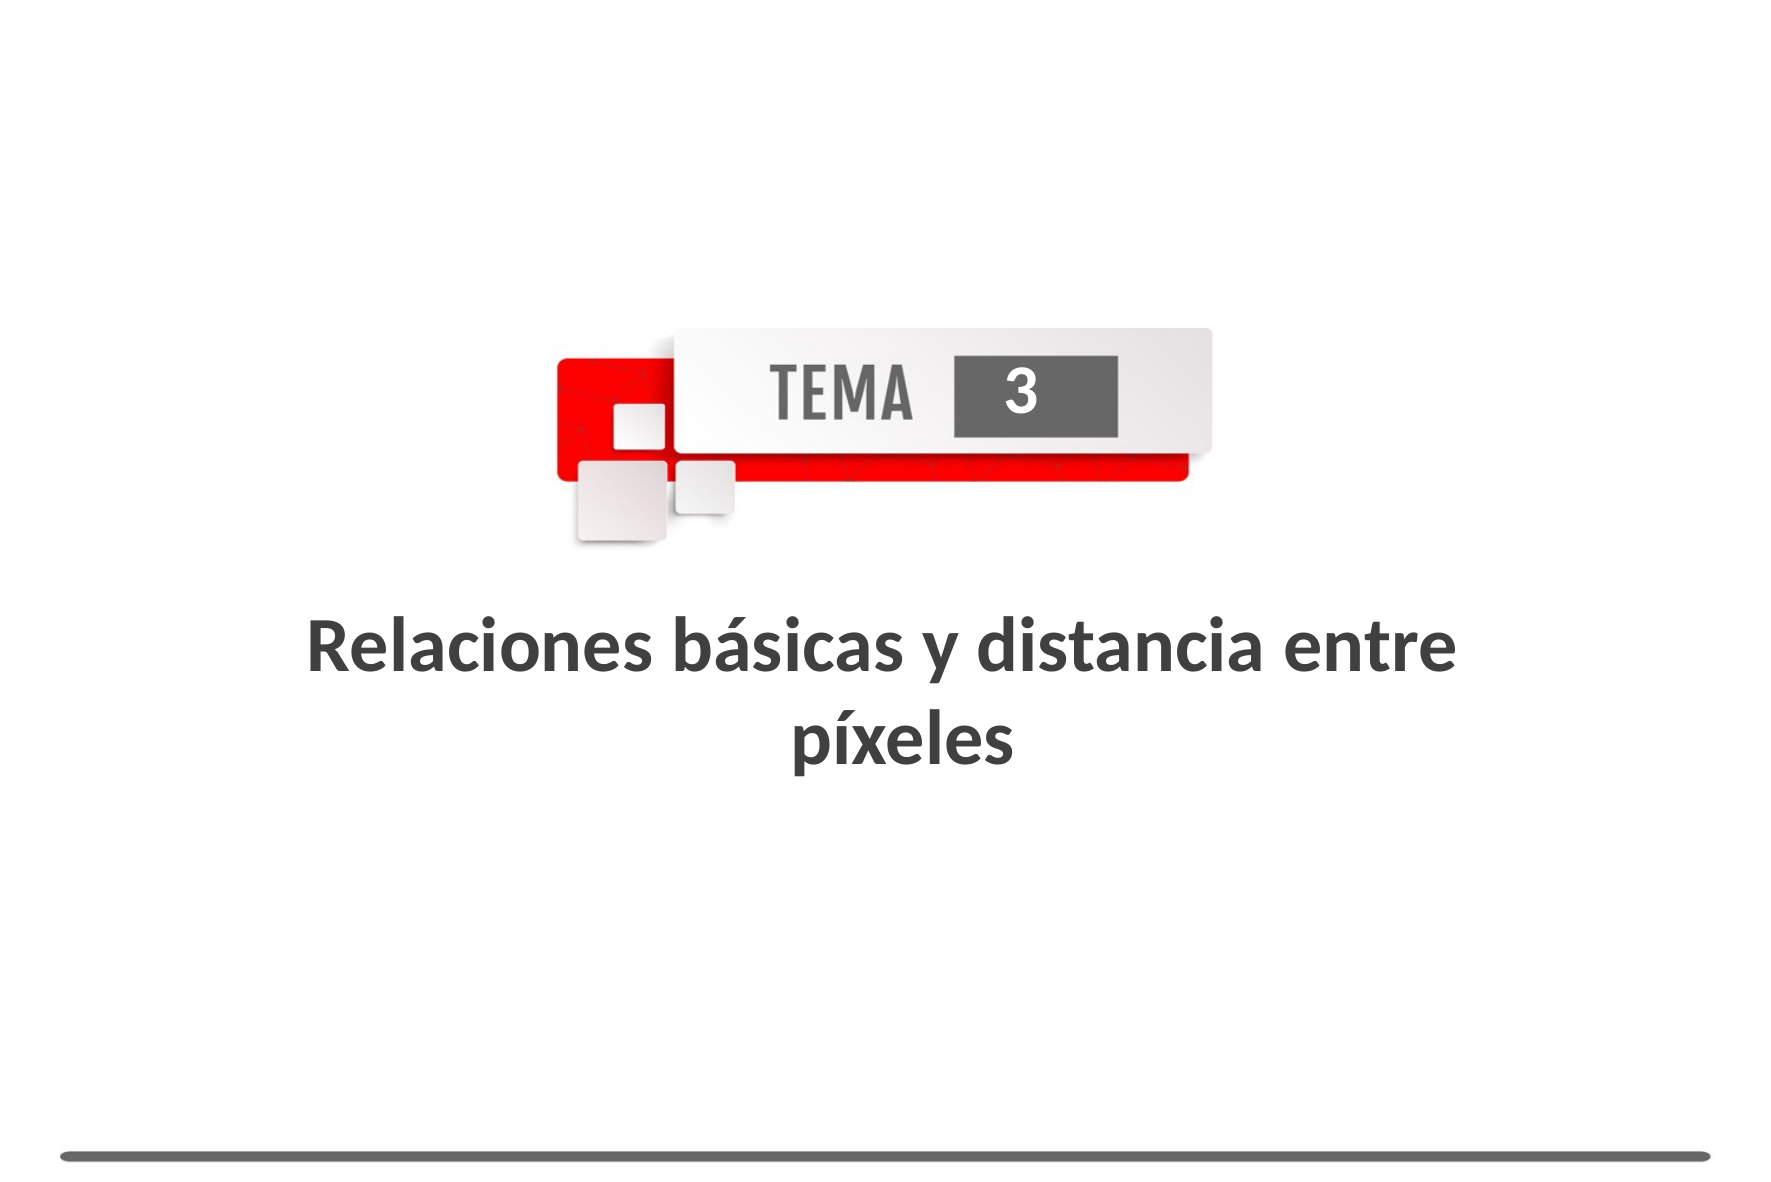

3
Relaciones básicas y distancia entre  píxeles